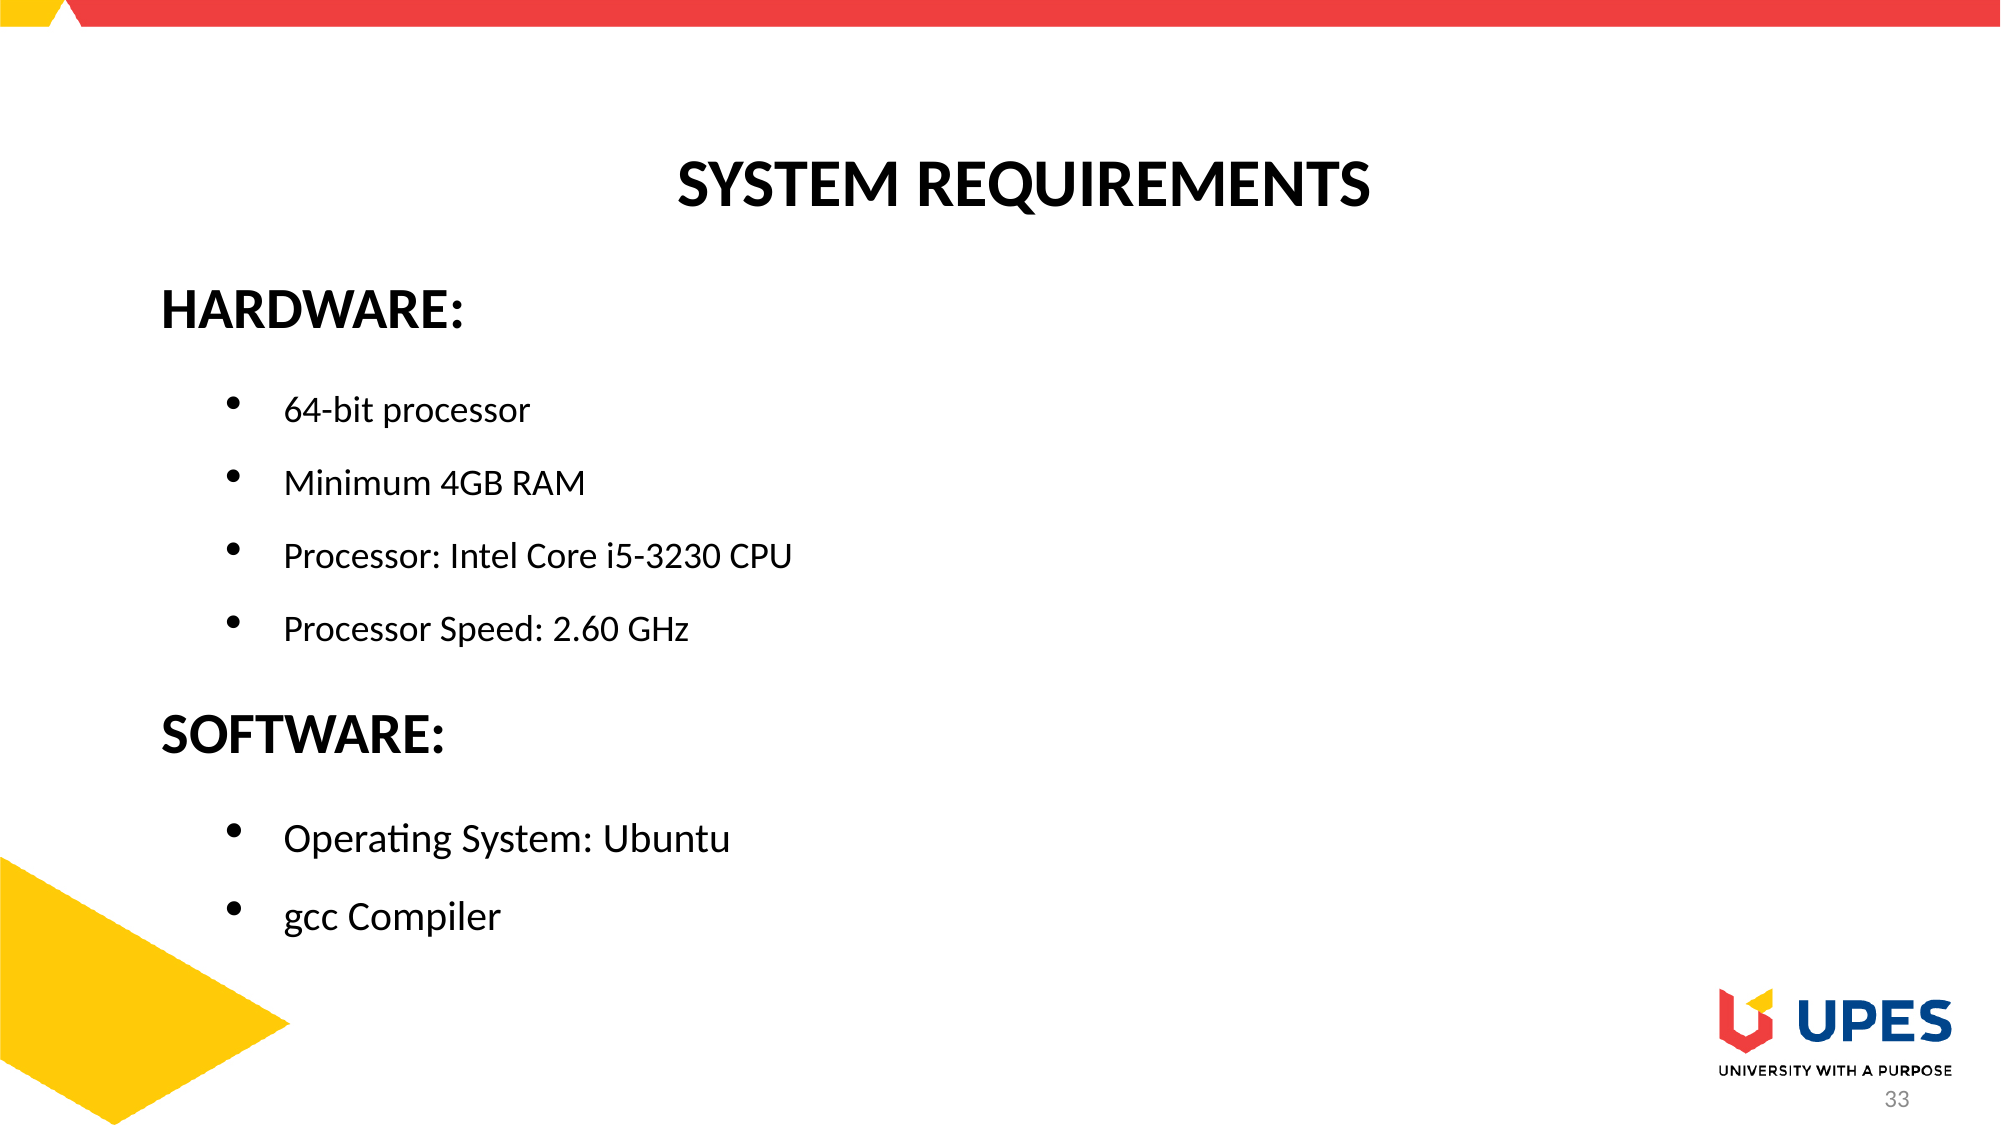

# SYSTEM REQUIREMENTS
HARDWARE:
64-bit processor
Minimum 4GB RAM
Processor: Intel Core i5-3230 CPU
Processor Speed: 2.60 GHz
SOFTWARE:
Operating System: Ubuntu
gcc Compiler